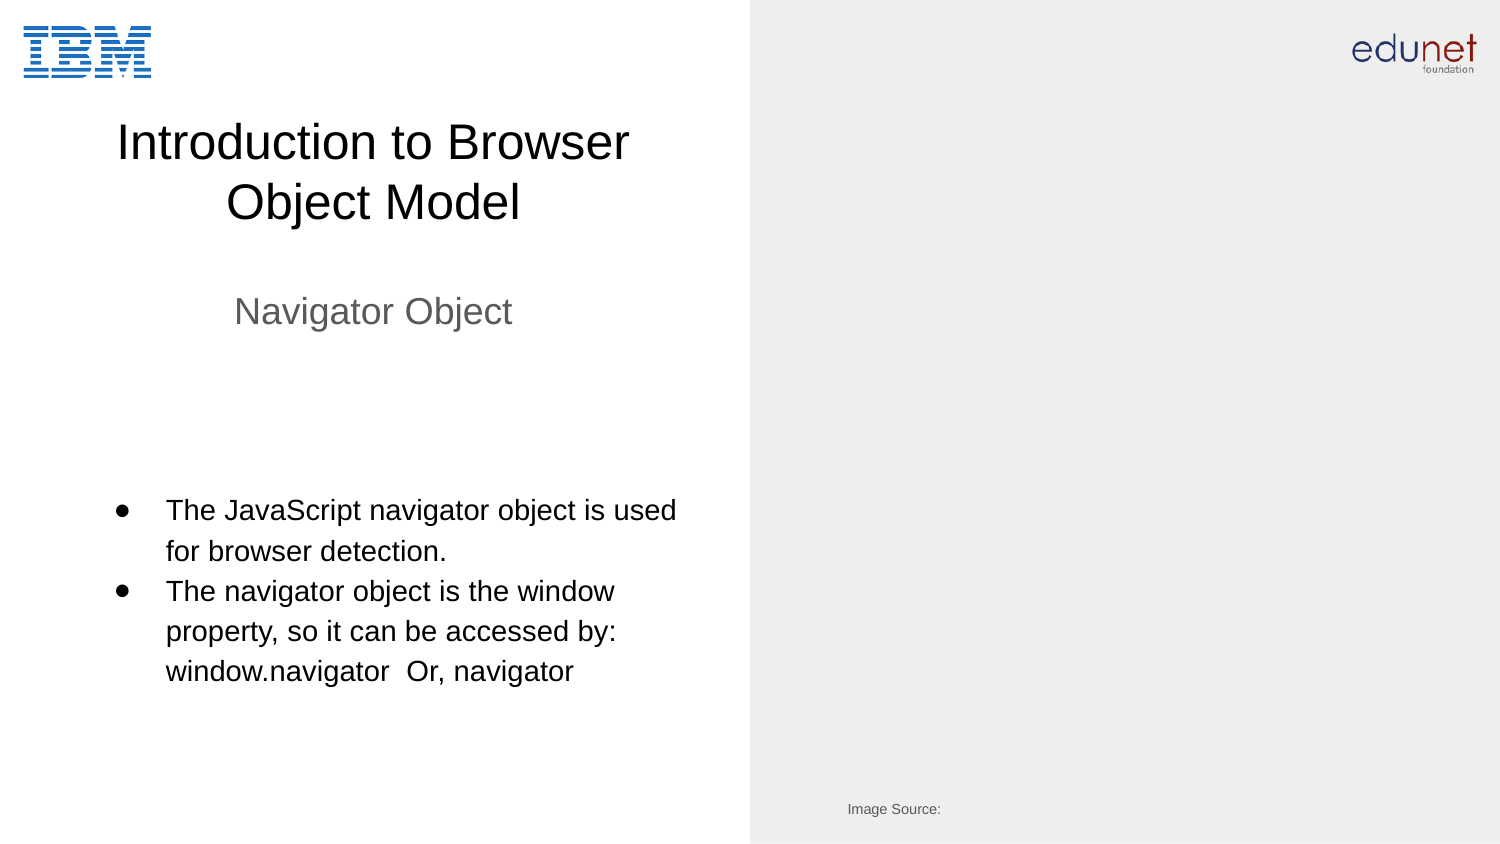

# Introduction to Browser Object Model
Navigator Object
The JavaScript navigator object is used for browser detection.
The navigator object is the window property, so it can be accessed by: window.navigator  Or, navigator
Image Source: